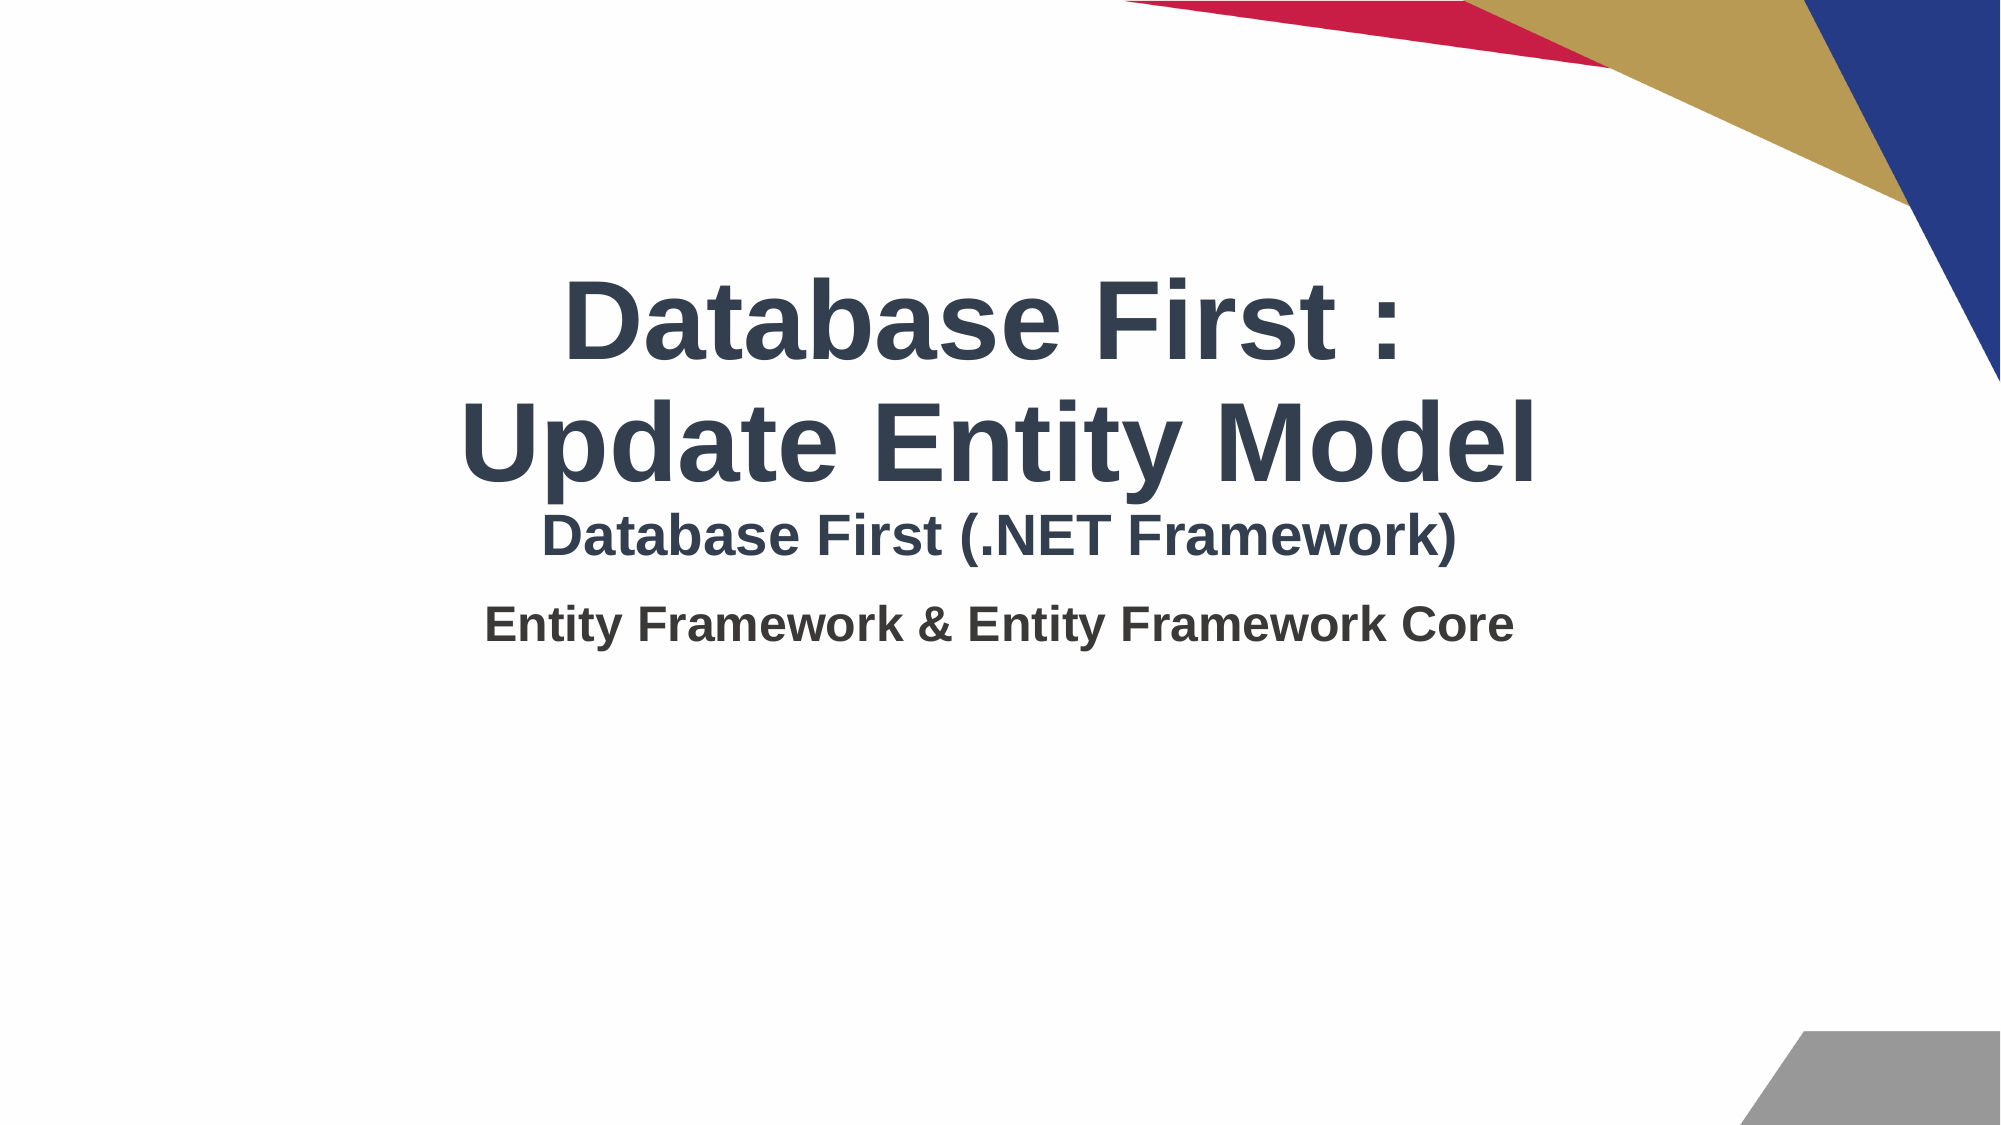

# Database First : Update Entity Model Database First (.NET Framework)
Entity Framework & Entity Framework Core